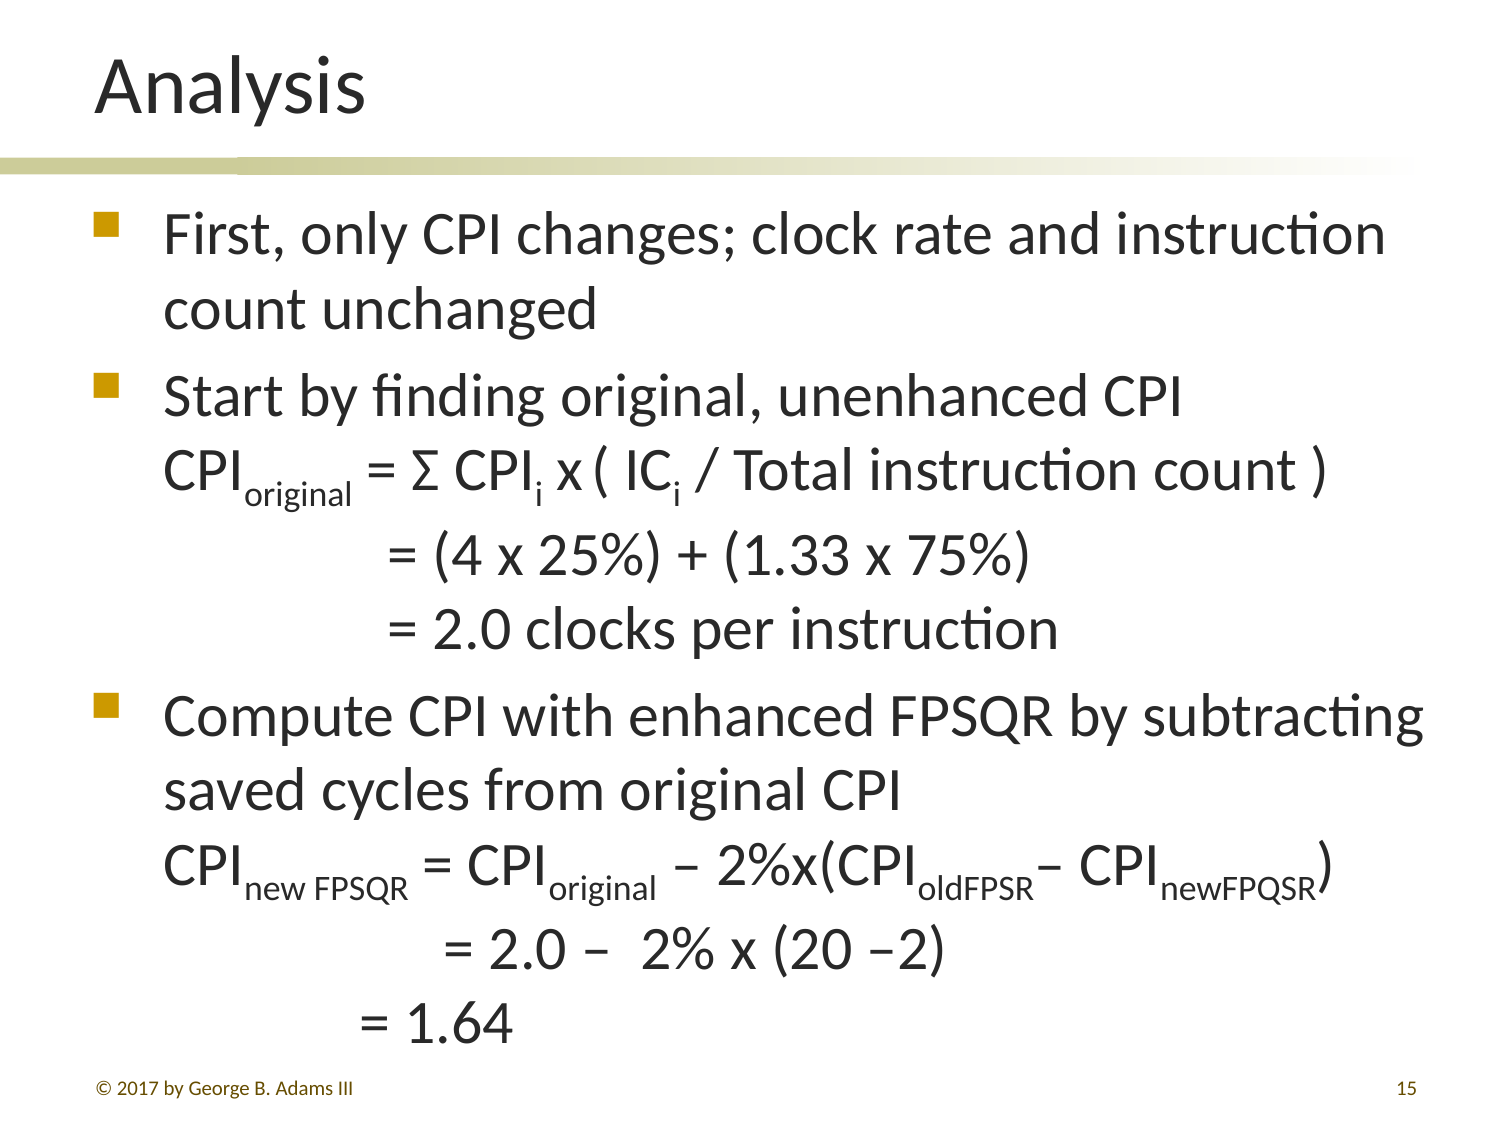

# Analysis
First, only CPI changes; clock rate and instruction count unchanged
Start by finding original, unenhanced CPI
CPIoriginal = Σ CPIi x ( ICi / Total instruction count )
                = (4 x 25%) + (1.33 x 75%)
                = 2.0 clocks per instruction
Compute CPI with enhanced FPSQR by subtracting saved cycles from original CPI
CPInew FPSQR = CPIoriginal – 2%x(CPIoldFPSR– CPInewFPQSR)
                    = 2.0 –  2% x (20 –2)
		    = 1.64
© 2017 by George B. Adams III
15